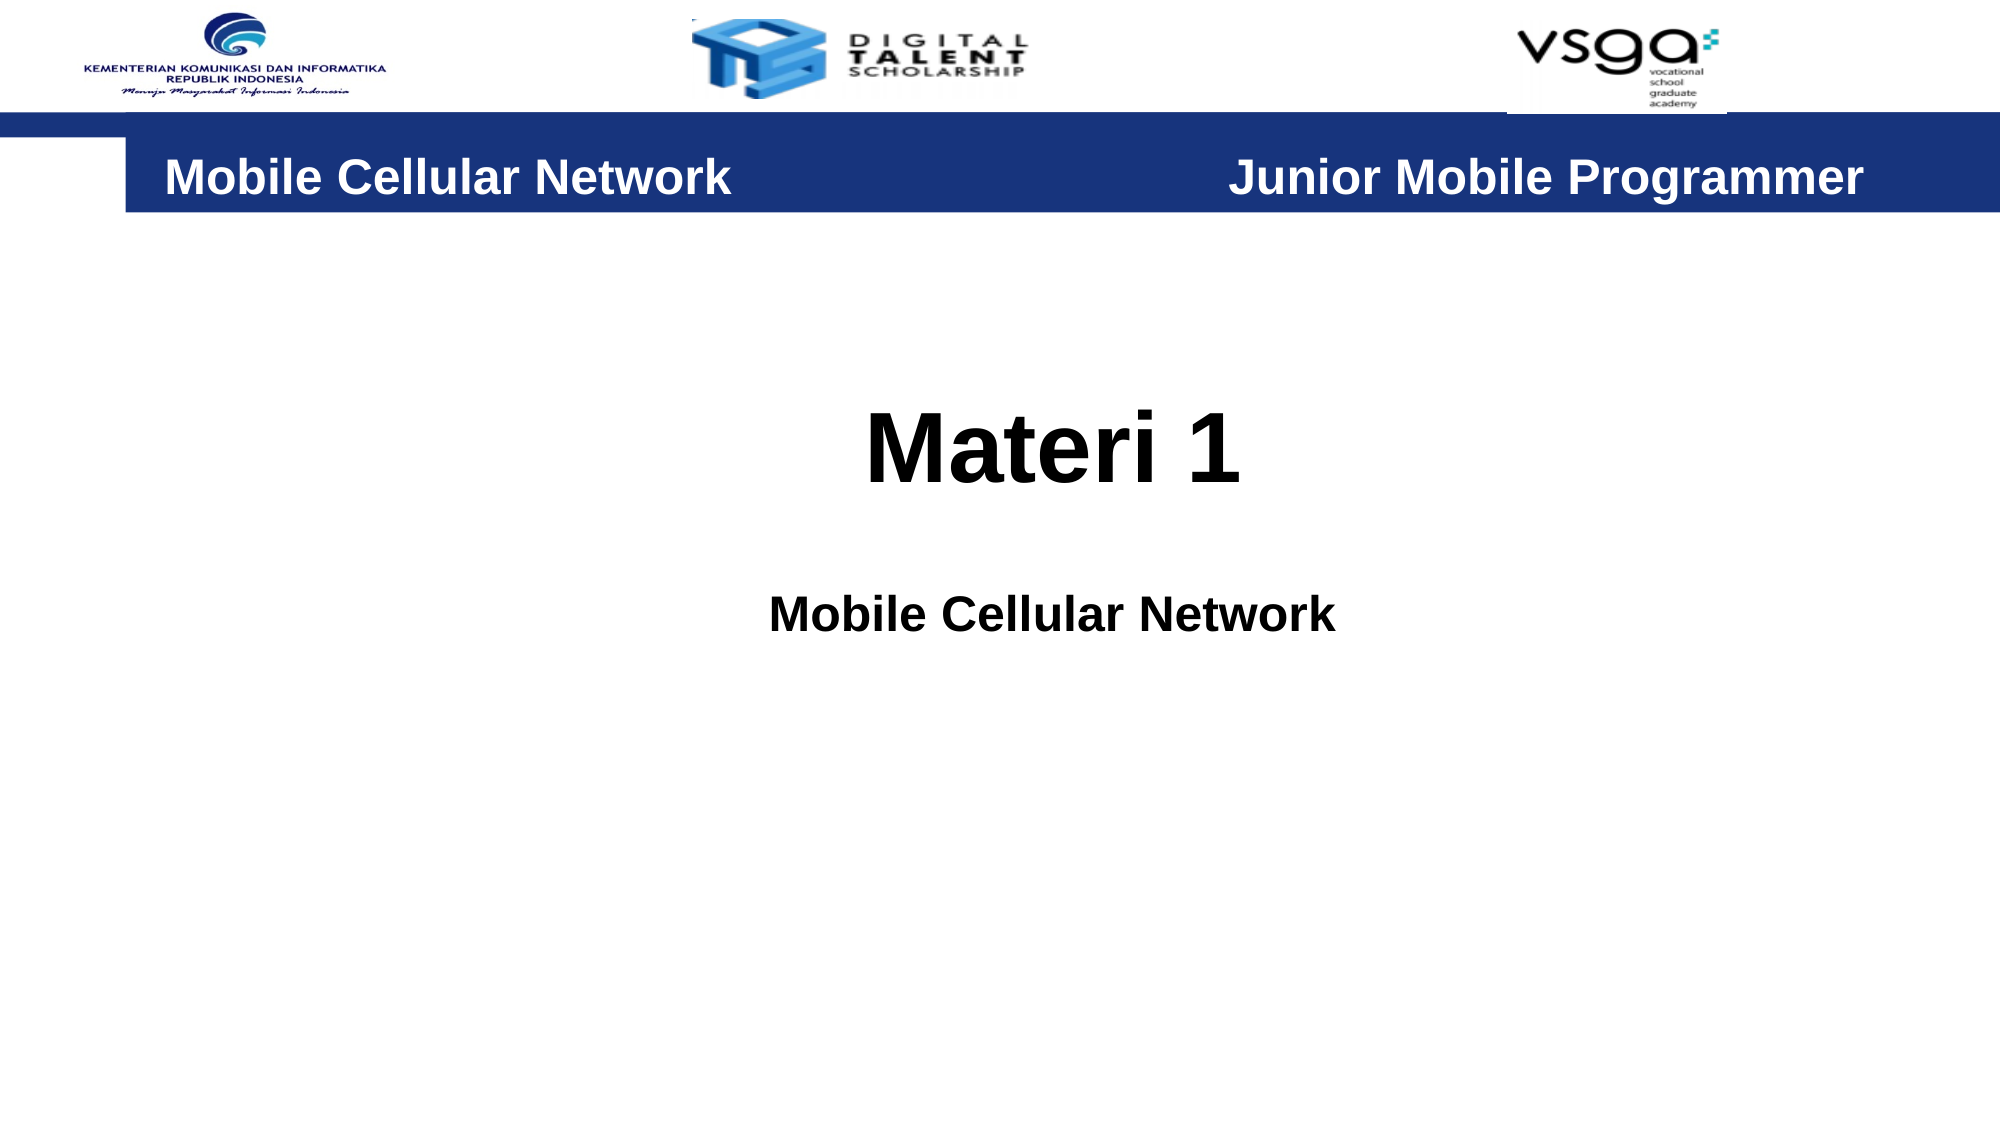

Mobile Cellular Network 				 Junior Mobile Programmer
Materi 1
Mobile Cellular Network